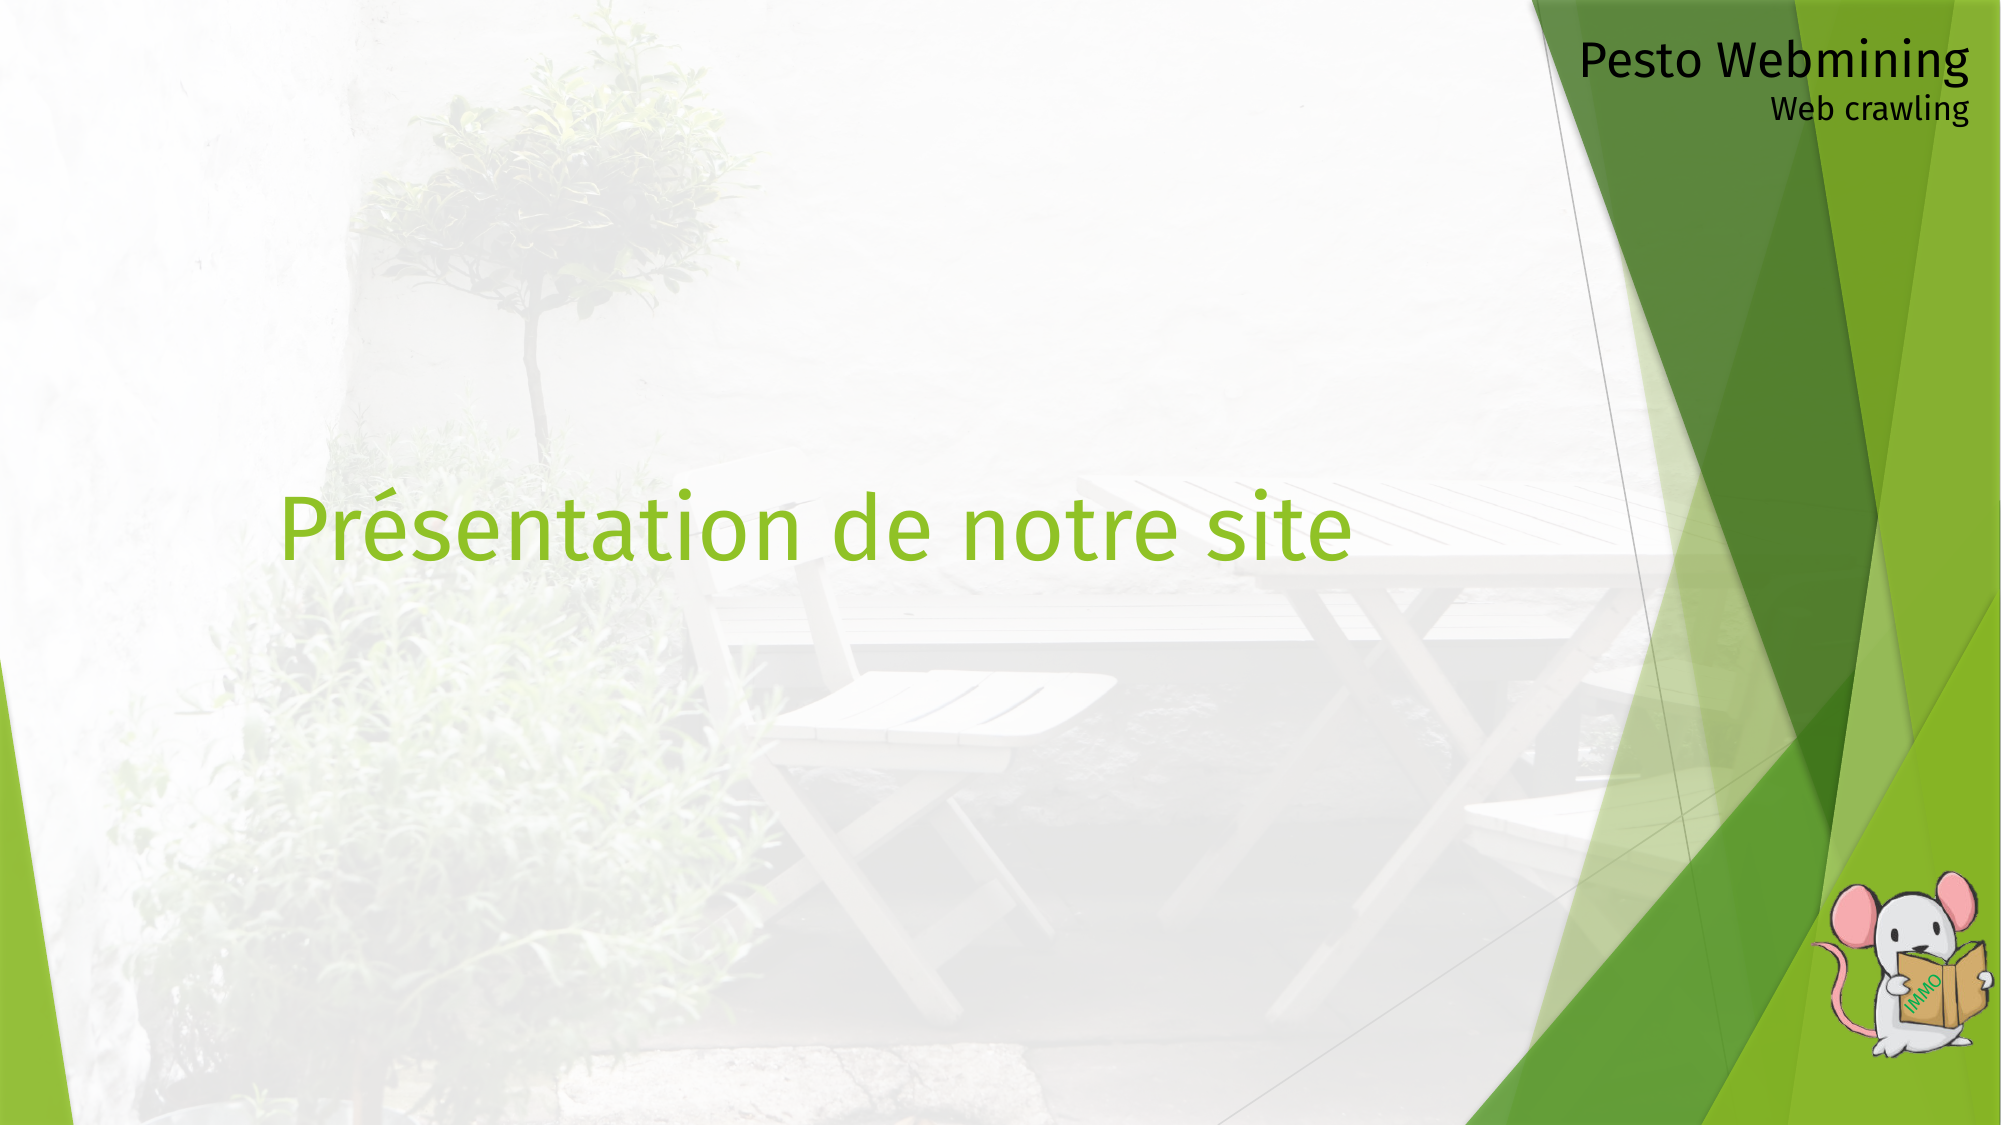

Pesto Webmining
Web crawling
# Présentation de notre site